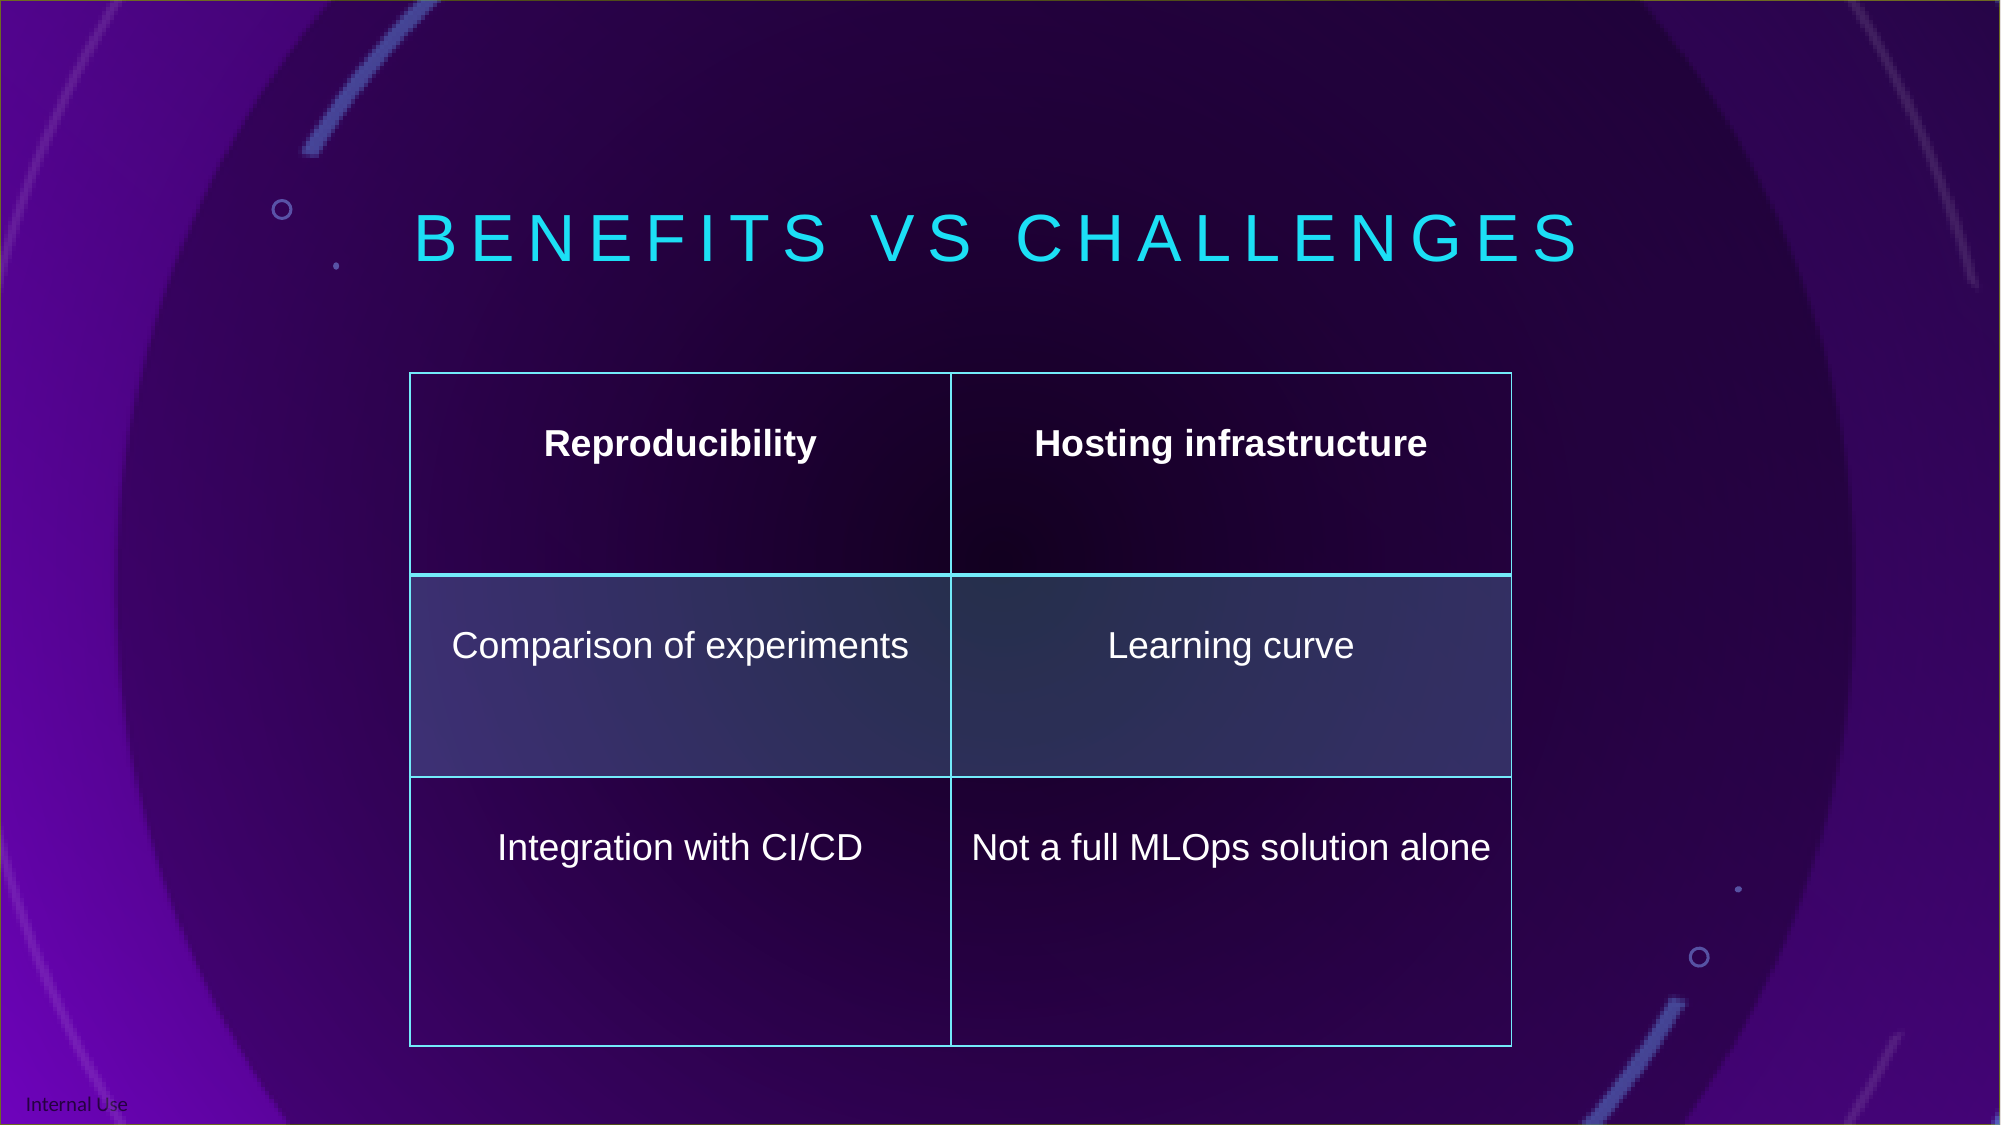

# Benefits vs Challenges
| Reproducibility | Hosting infrastructure |
| --- | --- |
| Comparison of experiments | Learning curve |
| Integration with CI/CD | Not a full MLOps solution alone |